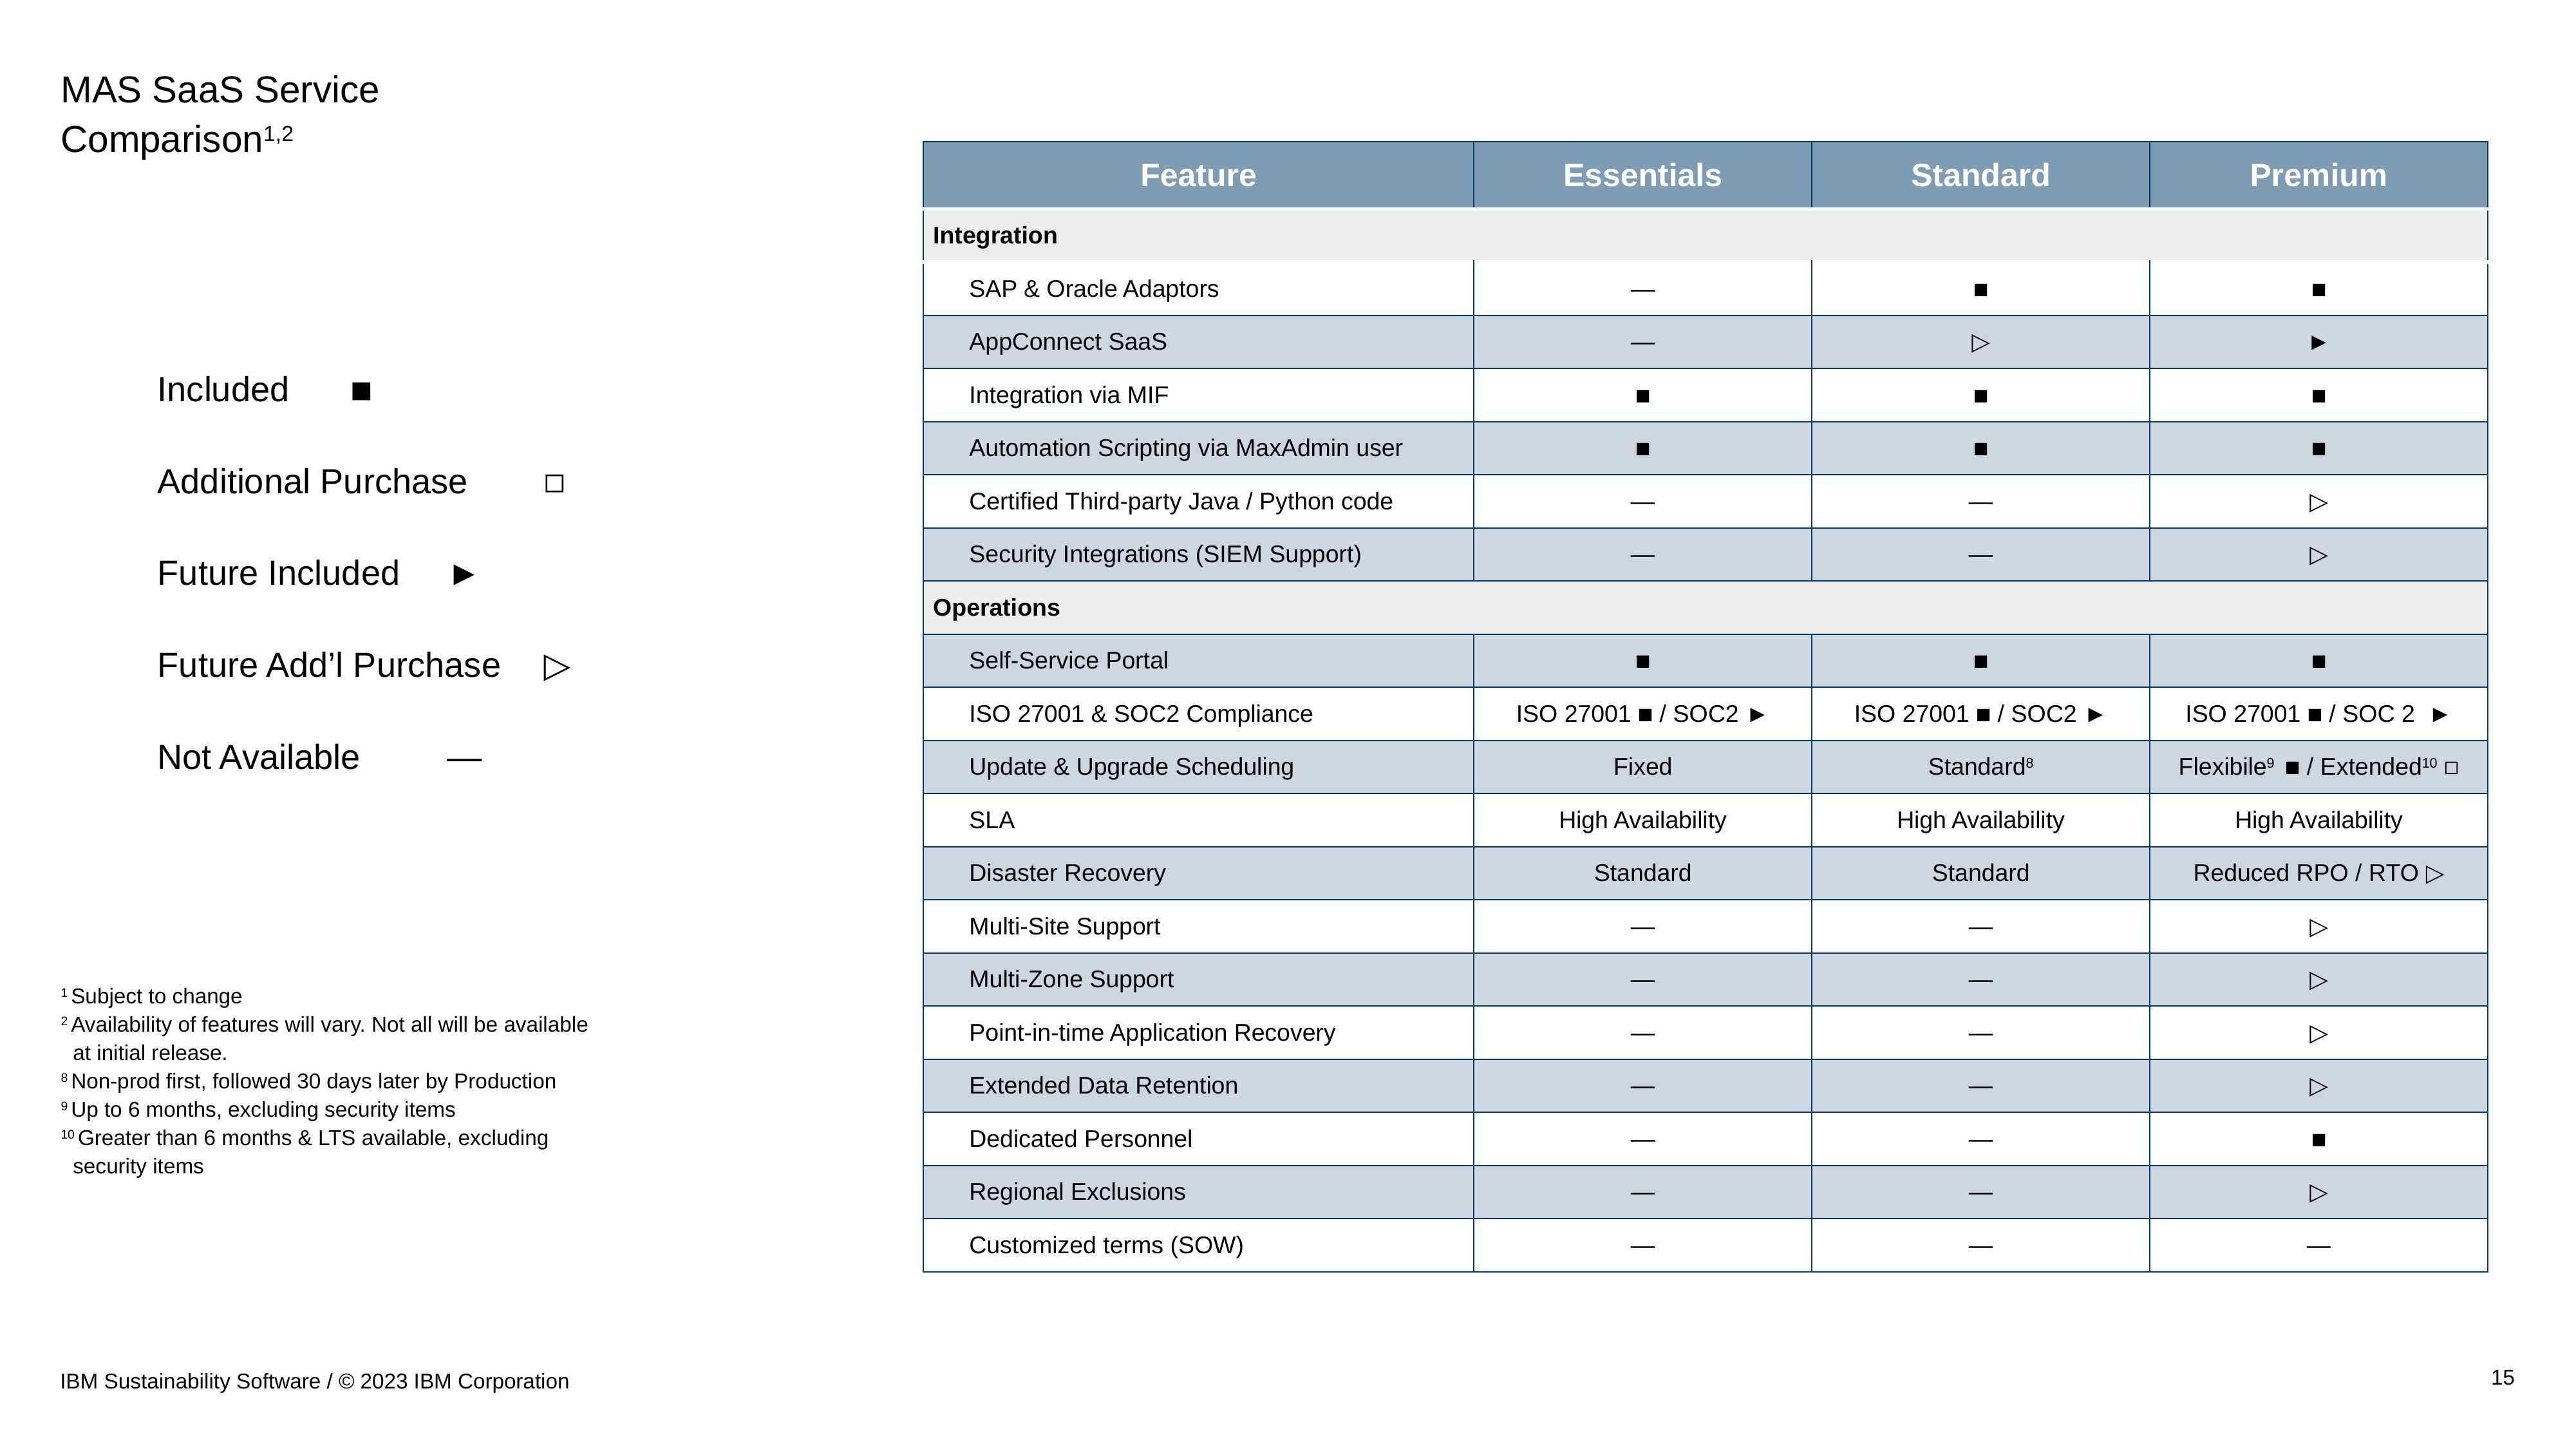

# MAS SaaS Service Comparison1,2
| Feature | Essentials | Standard | Premium |
| --- | --- | --- | --- |
| Integration |  |  |  |
| SAP & Oracle Adaptors | — | ◼︎ | ◼︎ |
| AppConnect SaaS | — | ▷ | ► |
| Integration via MIF | ◼︎ | ◼︎ | ◼︎ |
| Automation Scripting via MaxAdmin user | ◼︎ | ◼︎ | ◼︎ |
| Certified Third-party Java / Python code | — | — | ▷ |
| Security Integrations (SIEM Support) | — | — | ▷ |
| Operations |  |  |  |
| Self-Service Portal | ◼︎ | ◼︎ | ◼︎ |
| ISO 27001 & SOC2 Compliance | ISO 27001 ◼︎ / SOC2 ︎► | ISO 27001 ◼︎ / SOC2 ︎► | ISO 27001 ◼︎ / SOC 2 ►︎ |
| Update & Upgrade Scheduling | Fixed | Standard8 | Flexibile9 ◼︎ / Extended10 ◻︎ |
| SLA | High Availability | High Availability | High Availability |
| Disaster Recovery | Standard | Standard | Reduced RPO / RTO ▷ |
| Multi-Site Support | — | — | ▷ |
| Multi-Zone Support | — | — | ▷ |
| Point-in-time Application Recovery | — | — | ▷ |
| Extended Data Retention | — | — | ▷ |
| Dedicated Personnel | — | — | ◼︎ |
| Regional Exclusions | — | — | ▷ |
| Customized terms (SOW) | — | — | — |
	Included	◼︎

	Additional Purchase	◻︎

	Future Included	►

	Future Add’l Purchase	▷

	Not Available	—

1 Subject to change
2 Availability of features will vary. Not all will be available at initial release.
8 Non-prod first, followed 30 days later by Production
9 Up to 6 months, excluding security items
10 Greater than 6 months & LTS available, excluding security items
IBM Sustainability Software / © 2023 IBM Corporation
15